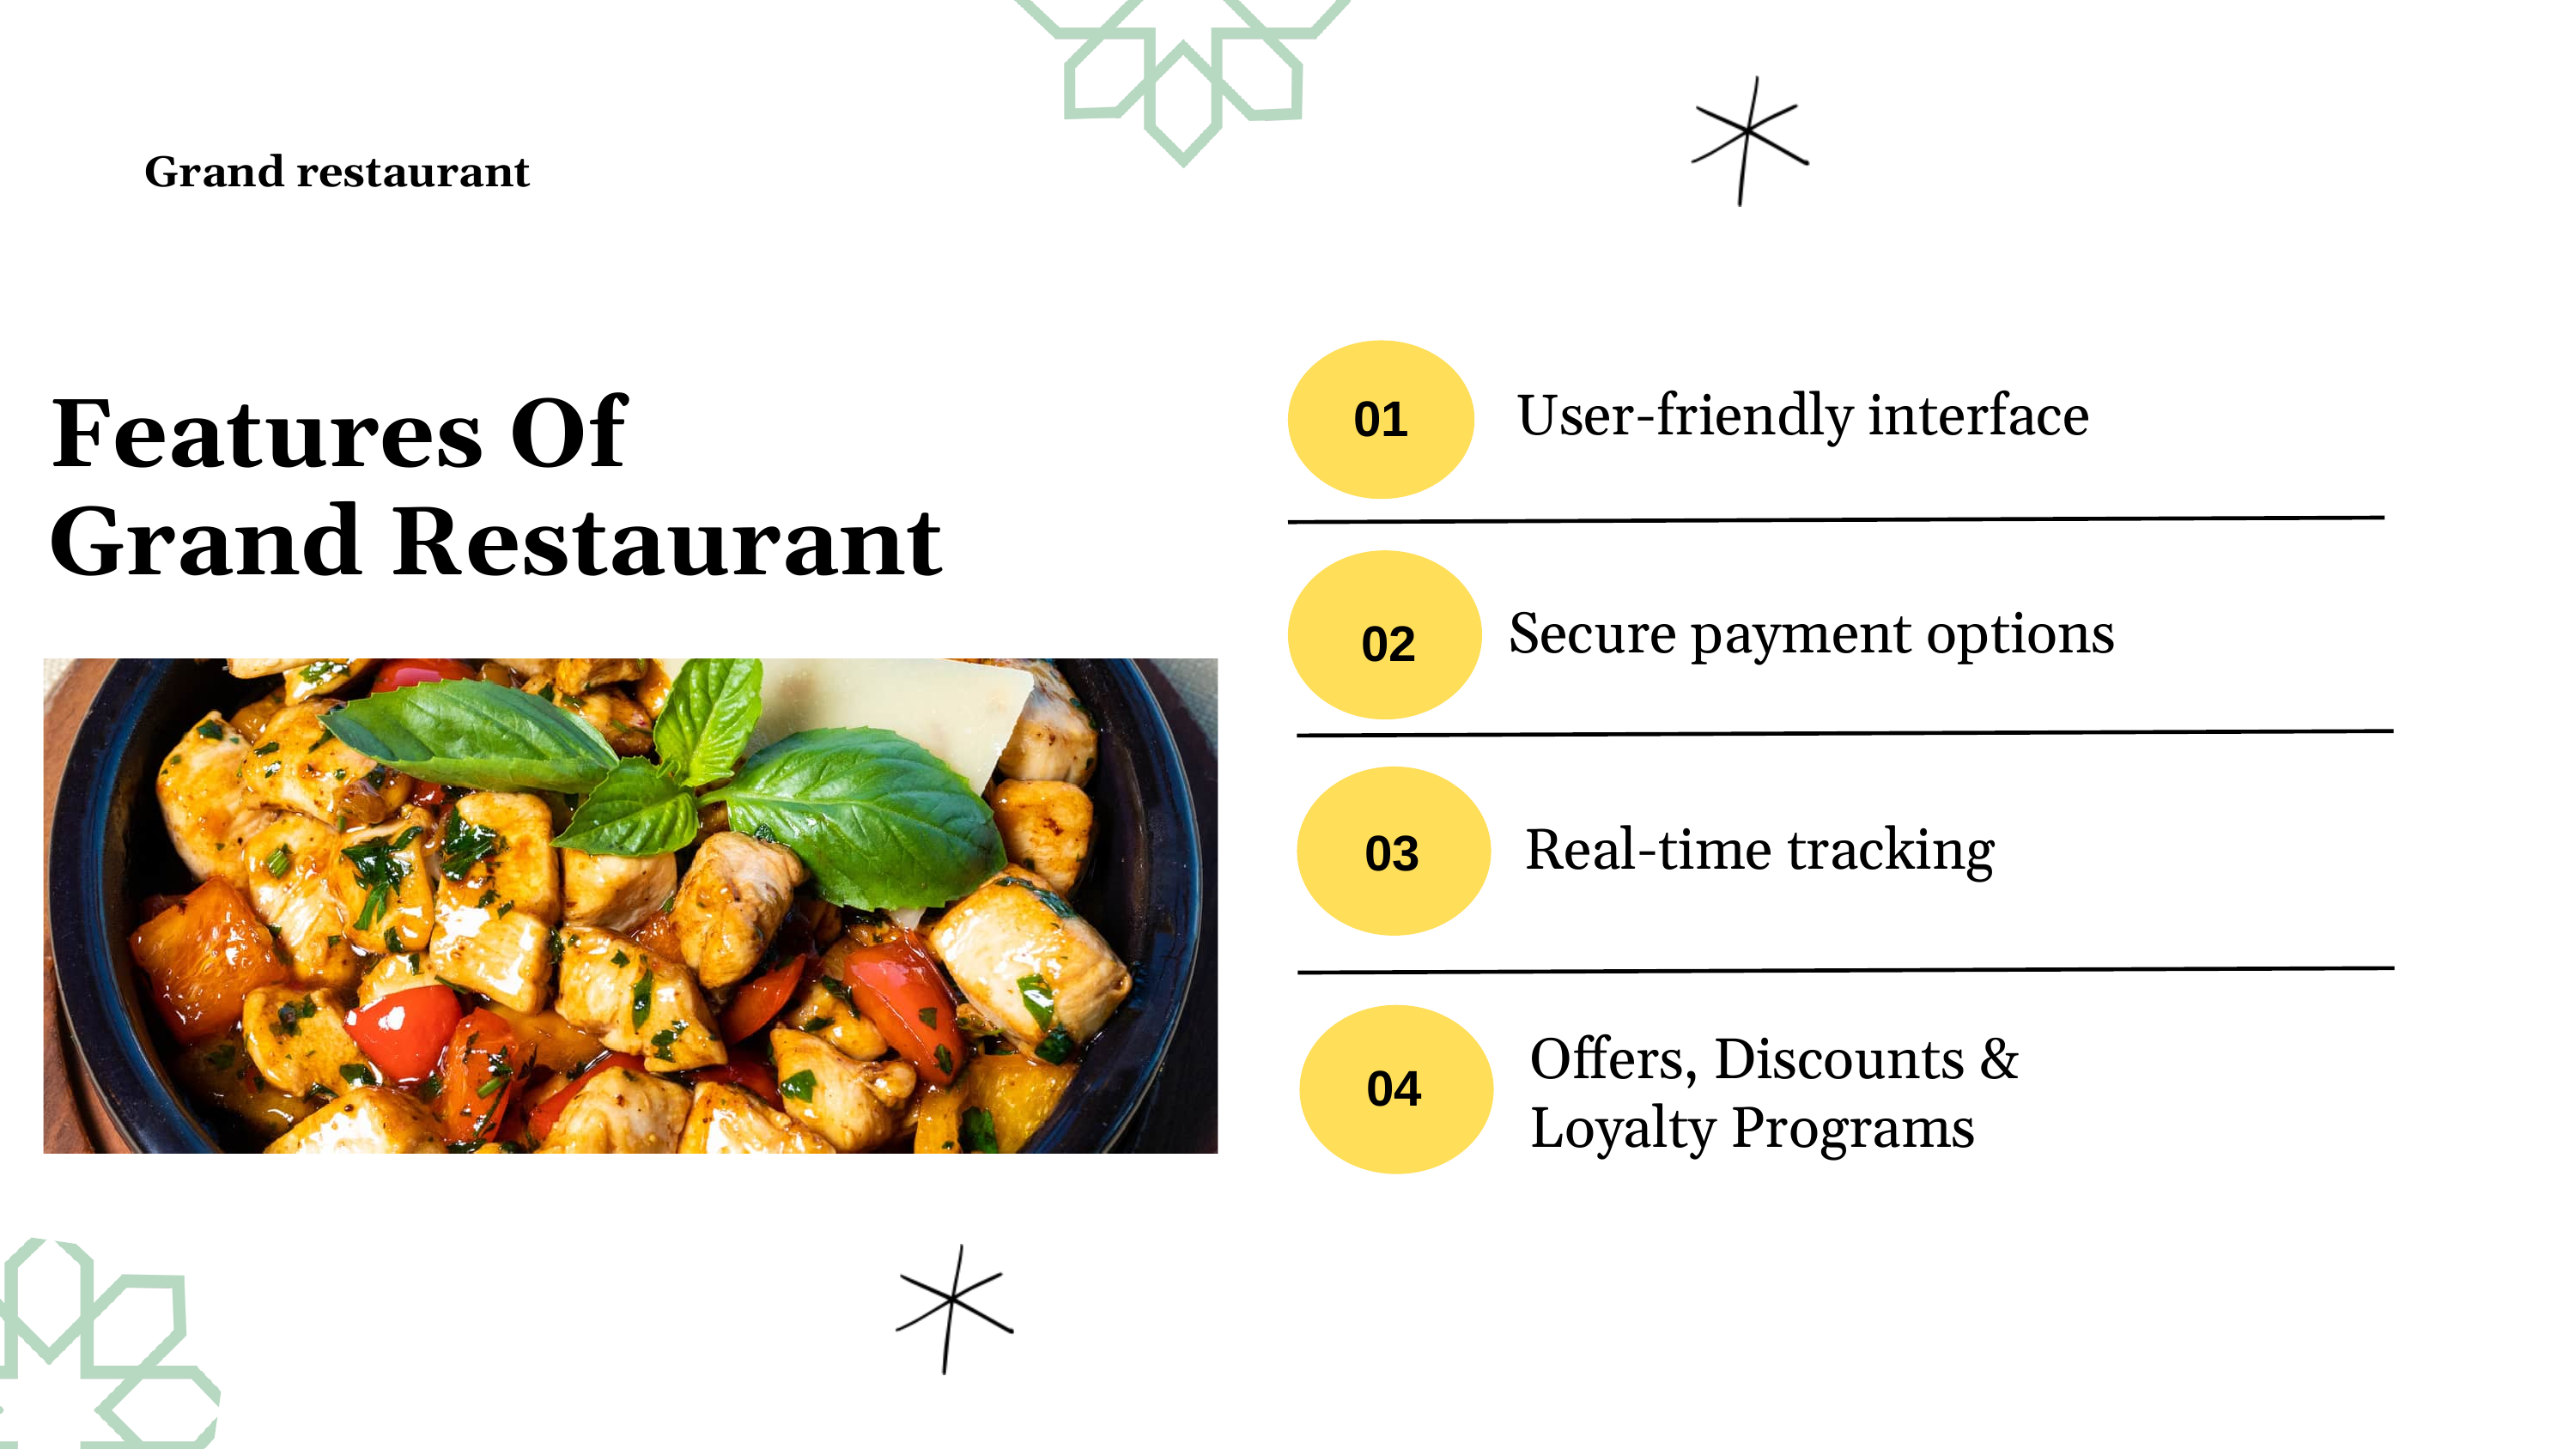

Grand restaurant

User-friendly interface
Features Of
Grand Restaurant
01

Secure payment options
02

Real-time tracking
03

Offers, Discounts &
Loyalty Programs

04